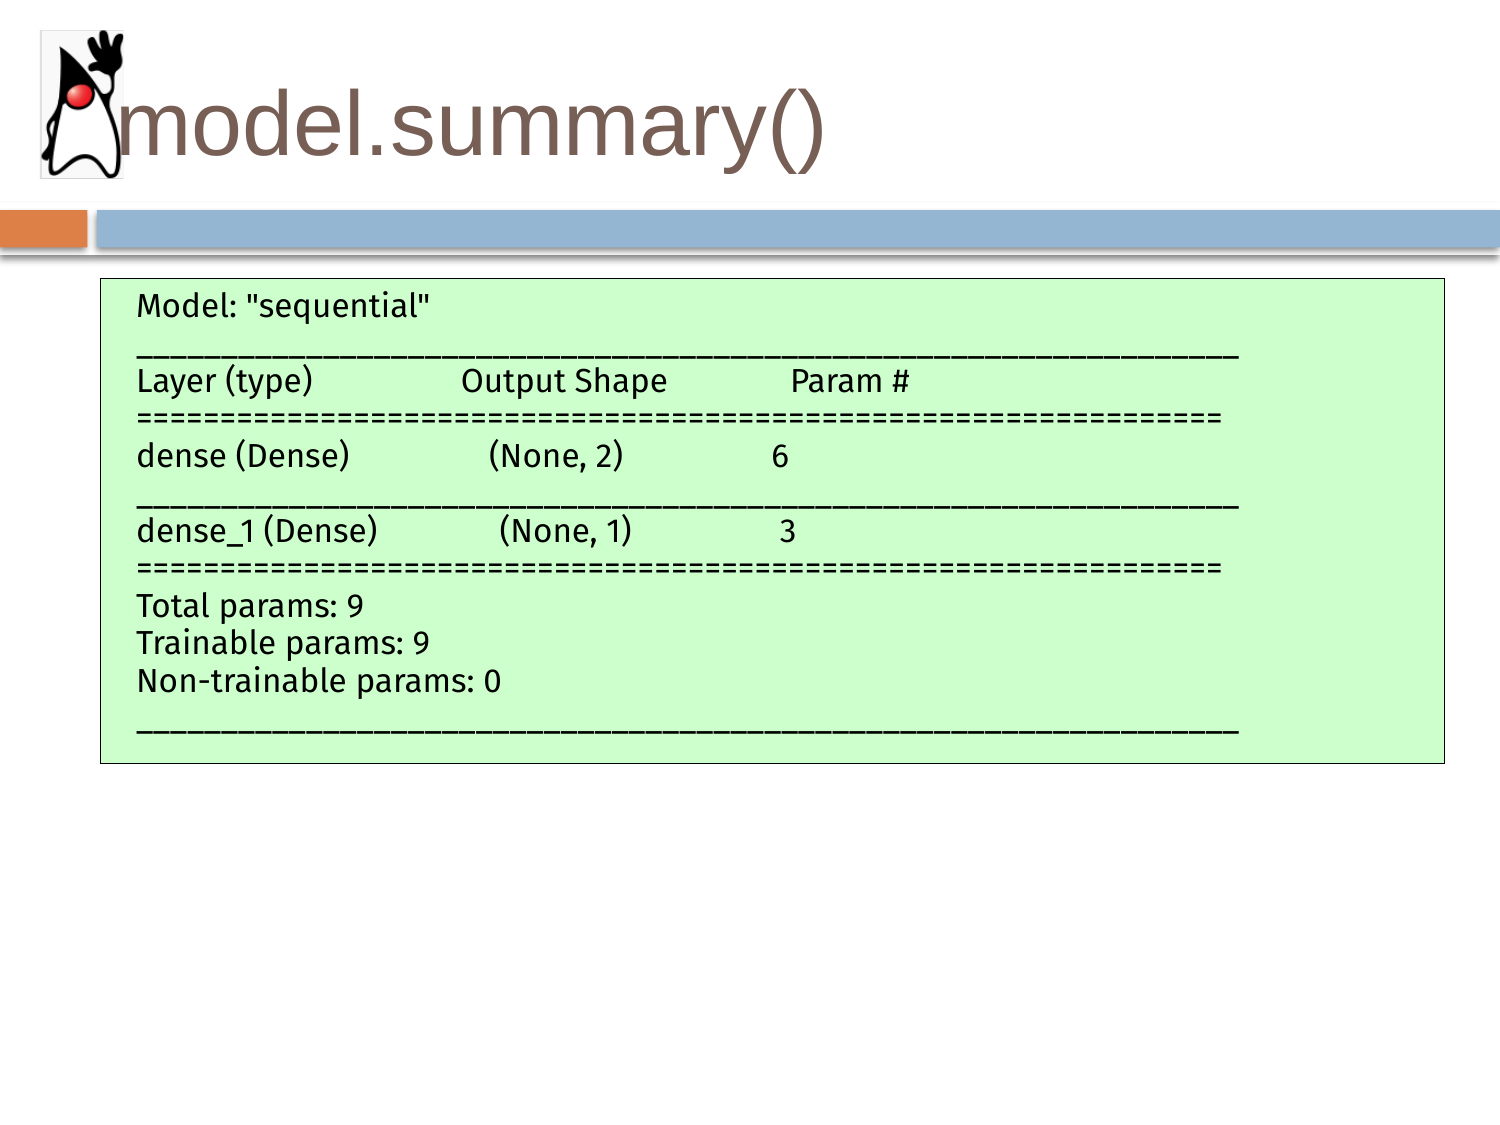

# model.summary()
Model: "sequential"
_________________________________________________________________
Layer (type)                 Output Shape              Param #
=================================================================
dense (Dense)                (None, 2)                 6
_________________________________________________________________
dense_1 (Dense)              (None, 1)                 3
=================================================================
Total params: 9
Trainable params: 9
Non-trainable params: 0
_________________________________________________________________